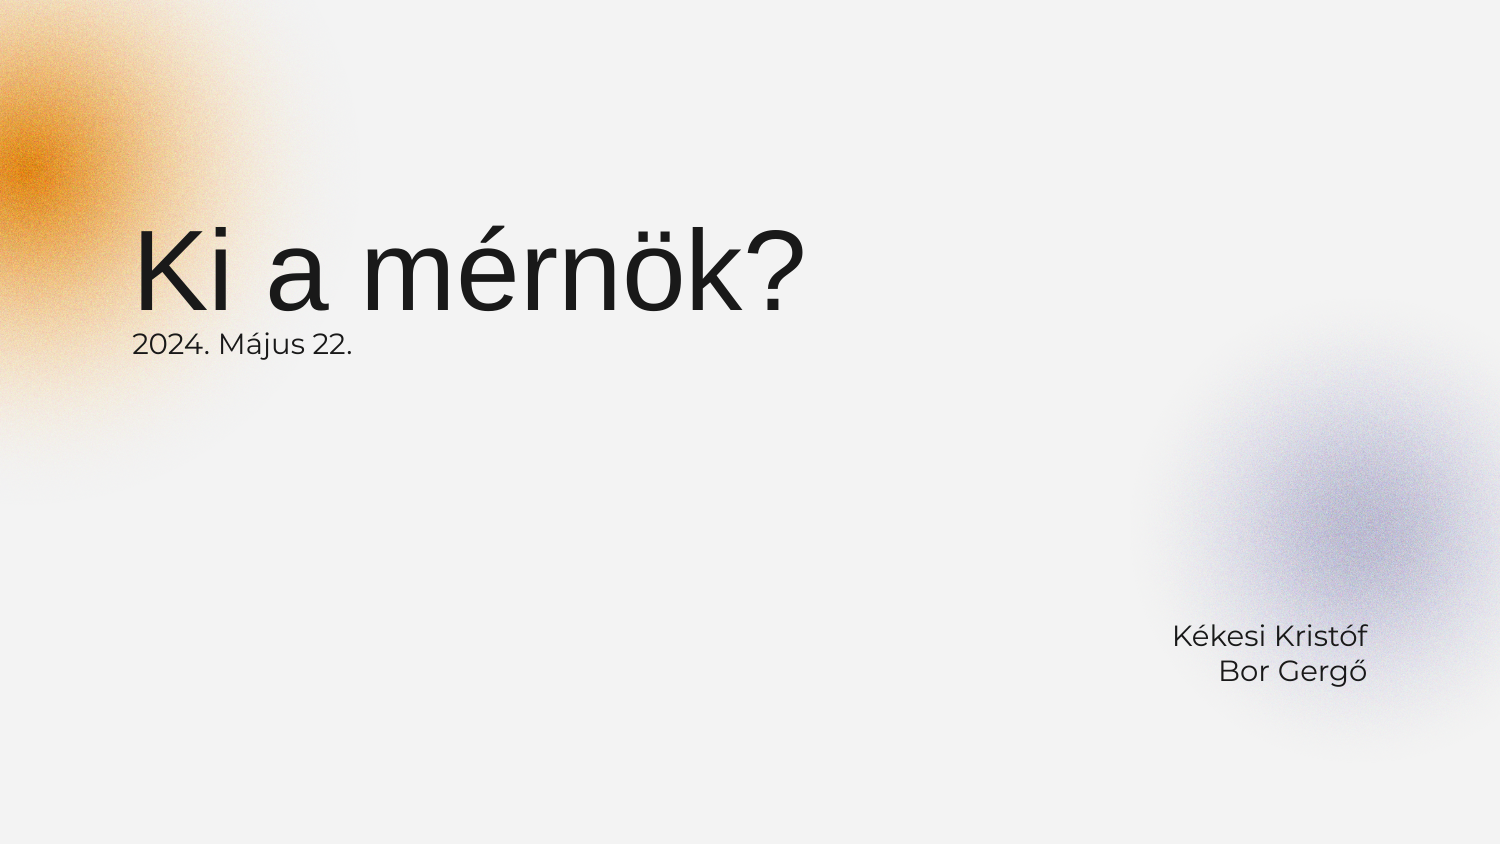

# Ki a mérnök?
2024. Május 22.
Kékesi Kristóf
Bor Gergő